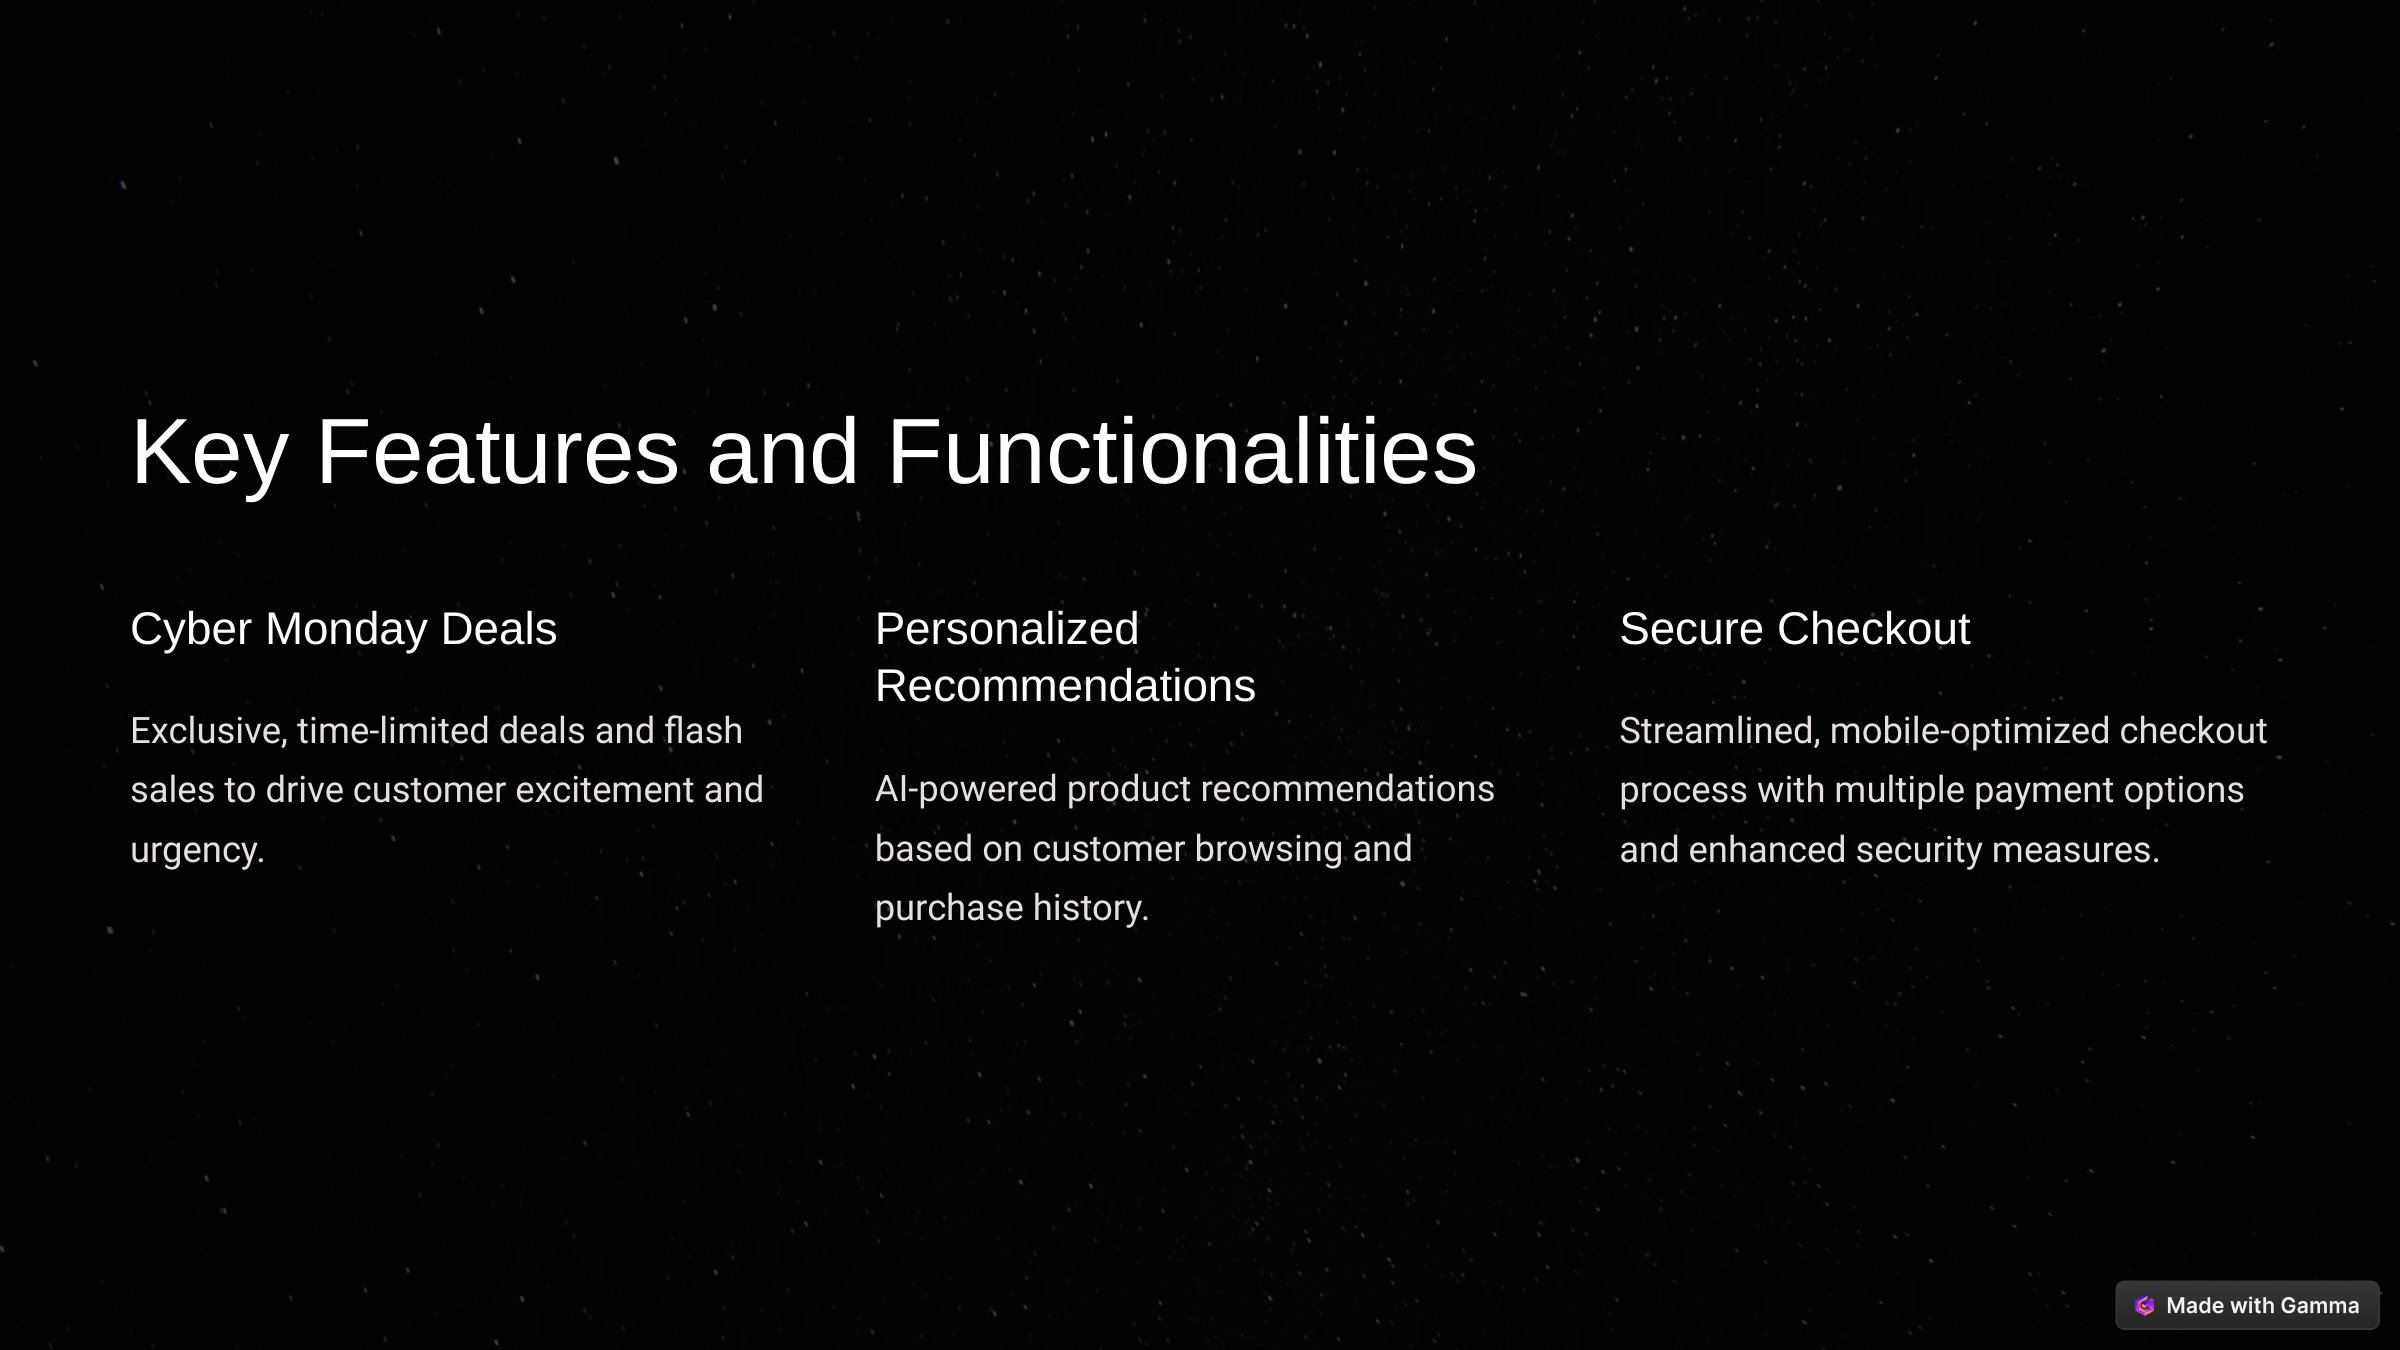

Key Features and Functionalities
Cyber Monday Deals
Personalized Recommendations
Secure Checkout
Exclusive, time-limited deals and flash sales to drive customer excitement and urgency.
Streamlined, mobile-optimized checkout process with multiple payment options and enhanced security measures.
AI-powered product recommendations based on customer browsing and purchase history.